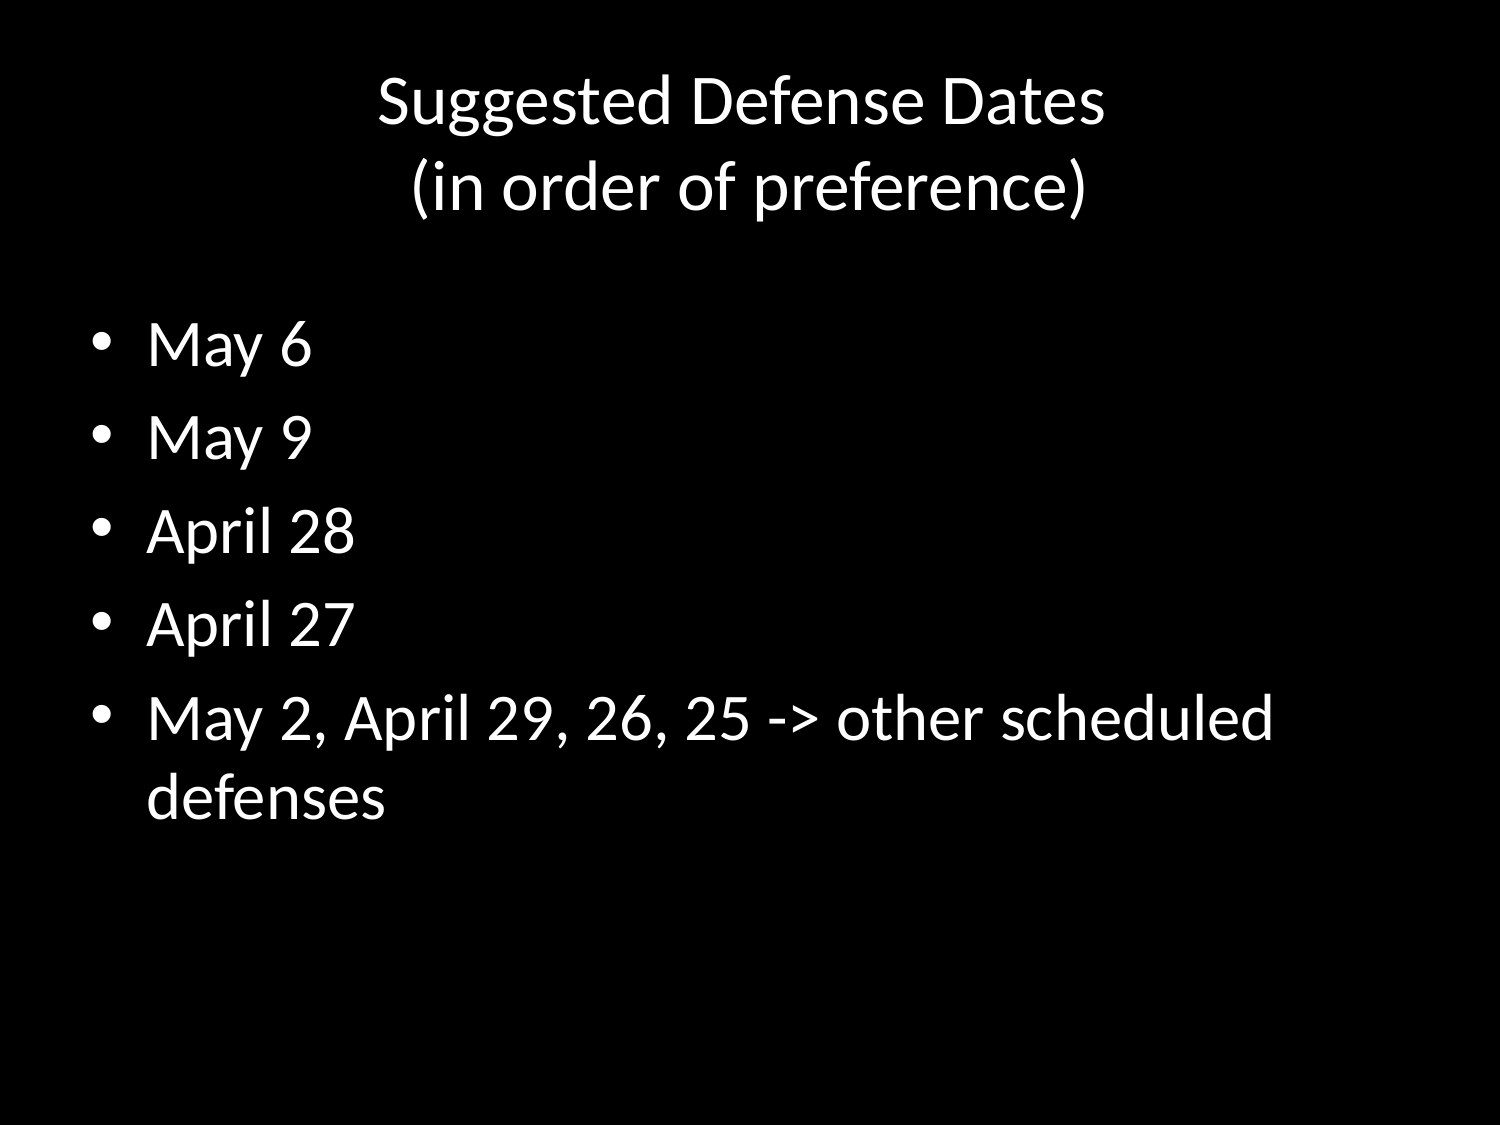

# Suggested Defense Dates (in order of preference)
May 6
May 9
April 28
April 27
May 2, April 29, 26, 25 -> other scheduled defenses